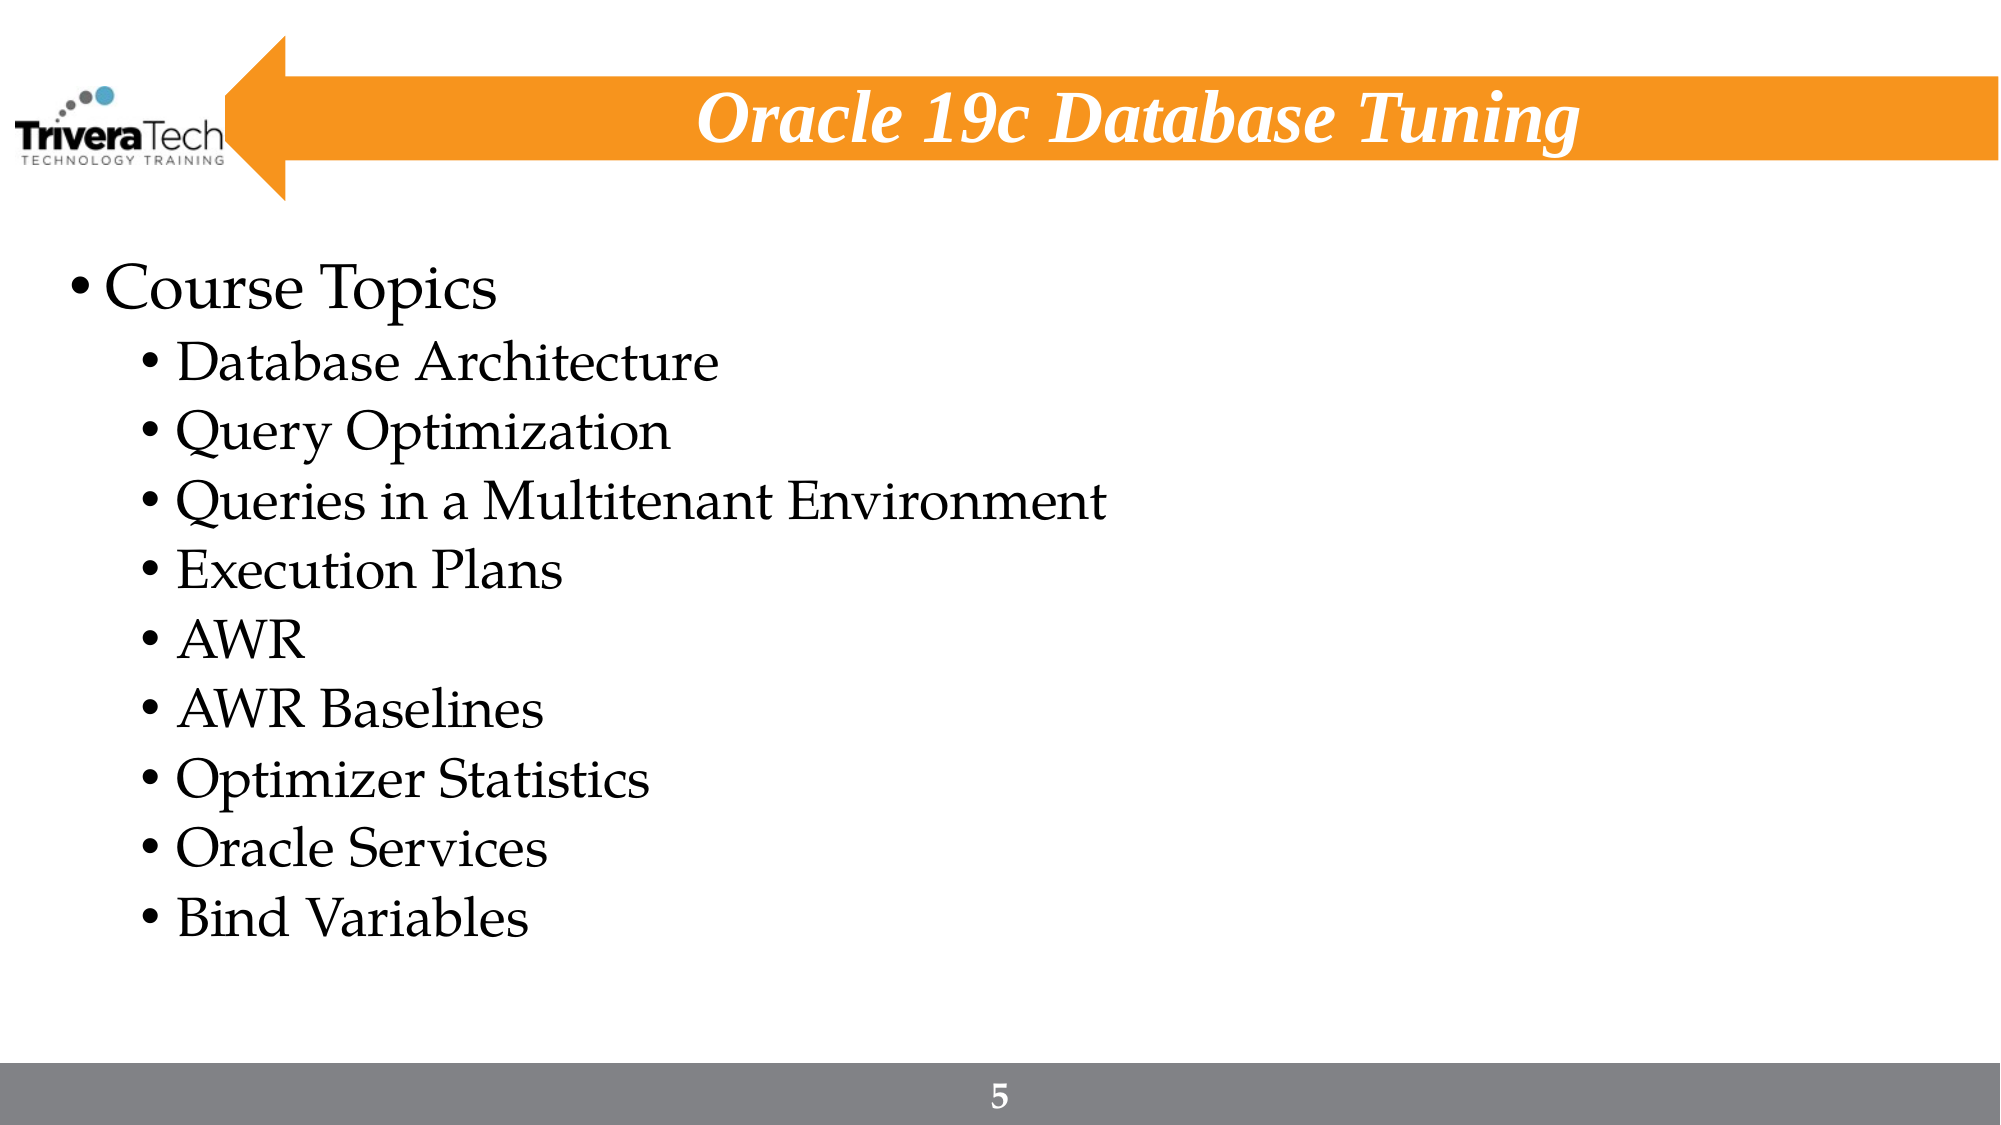

# Oracle 19c Database Tuning
Course Topics
Database Architecture
Query Optimization
Queries in a Multitenant Environment
Execution Plans
AWR
AWR Baselines
Optimizer Statistics
Oracle Services
Bind Variables
5